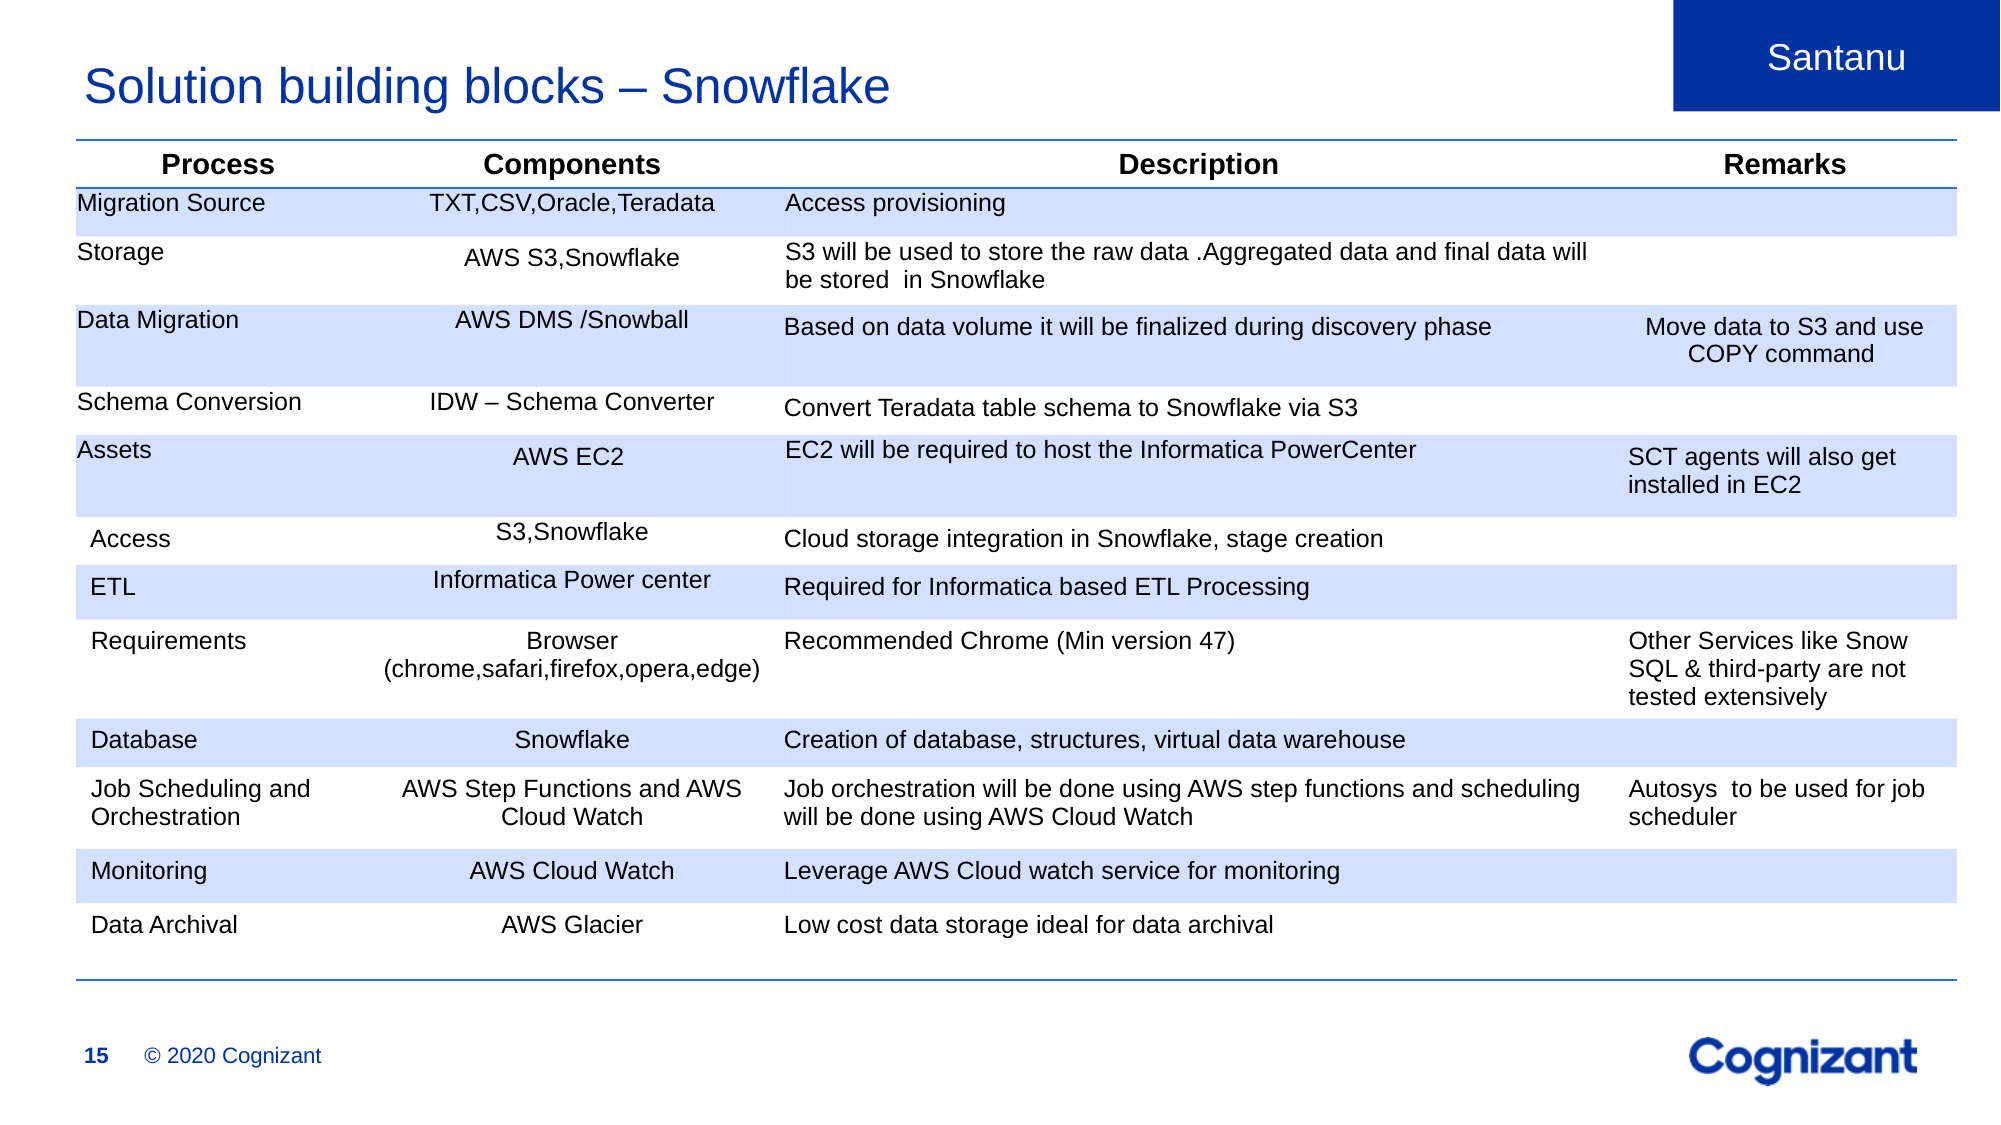

Santanu
# Solution building blocks – Snowflake
| Process | Components | Description | Remarks |
| --- | --- | --- | --- |
| Migration Source | TXT,CSV,Oracle,Teradata | Access provisioning |  |
| Storage | AWS S3,Snowflake | S3 will be used to store the raw data .Aggregated data and final data will be stored in Snowflake |  |
| Data Migration | AWS DMS /Snowball | Based on data volume it will be finalized during discovery phase | Move data to S3 and use COPY command |
| Schema Conversion | IDW – Schema Converter | Convert Teradata table schema to Snowflake via S3 |  |
| Assets | AWS EC2 | EC2 will be required to host the Informatica PowerCenter | SCT agents will also get installed in EC2 |
| Access | S3,Snowflake | Cloud storage integration in Snowflake, stage creation |  |
| ETL | Informatica Power center | Required for Informatica based ETL Processing |  |
| Requirements | Browser (chrome,safari,firefox,opera,edge) | Recommended Chrome (Min version 47) | Other Services like Snow SQL & third-party are not tested extensively |
| Database | Snowflake | Creation of database, structures, virtual data warehouse |  |
| Job Scheduling and Orchestration | AWS Step Functions and AWS Cloud Watch | Job orchestration will be done using AWS step functions and scheduling will be done using AWS Cloud Watch | Autosys to be used for job scheduler |
| Monitoring | AWS Cloud Watch | Leverage AWS Cloud watch service for monitoring |  |
| Data Archival | AWS Glacier | Low cost data storage ideal for data archival |  |
© 2020 Cognizant
15